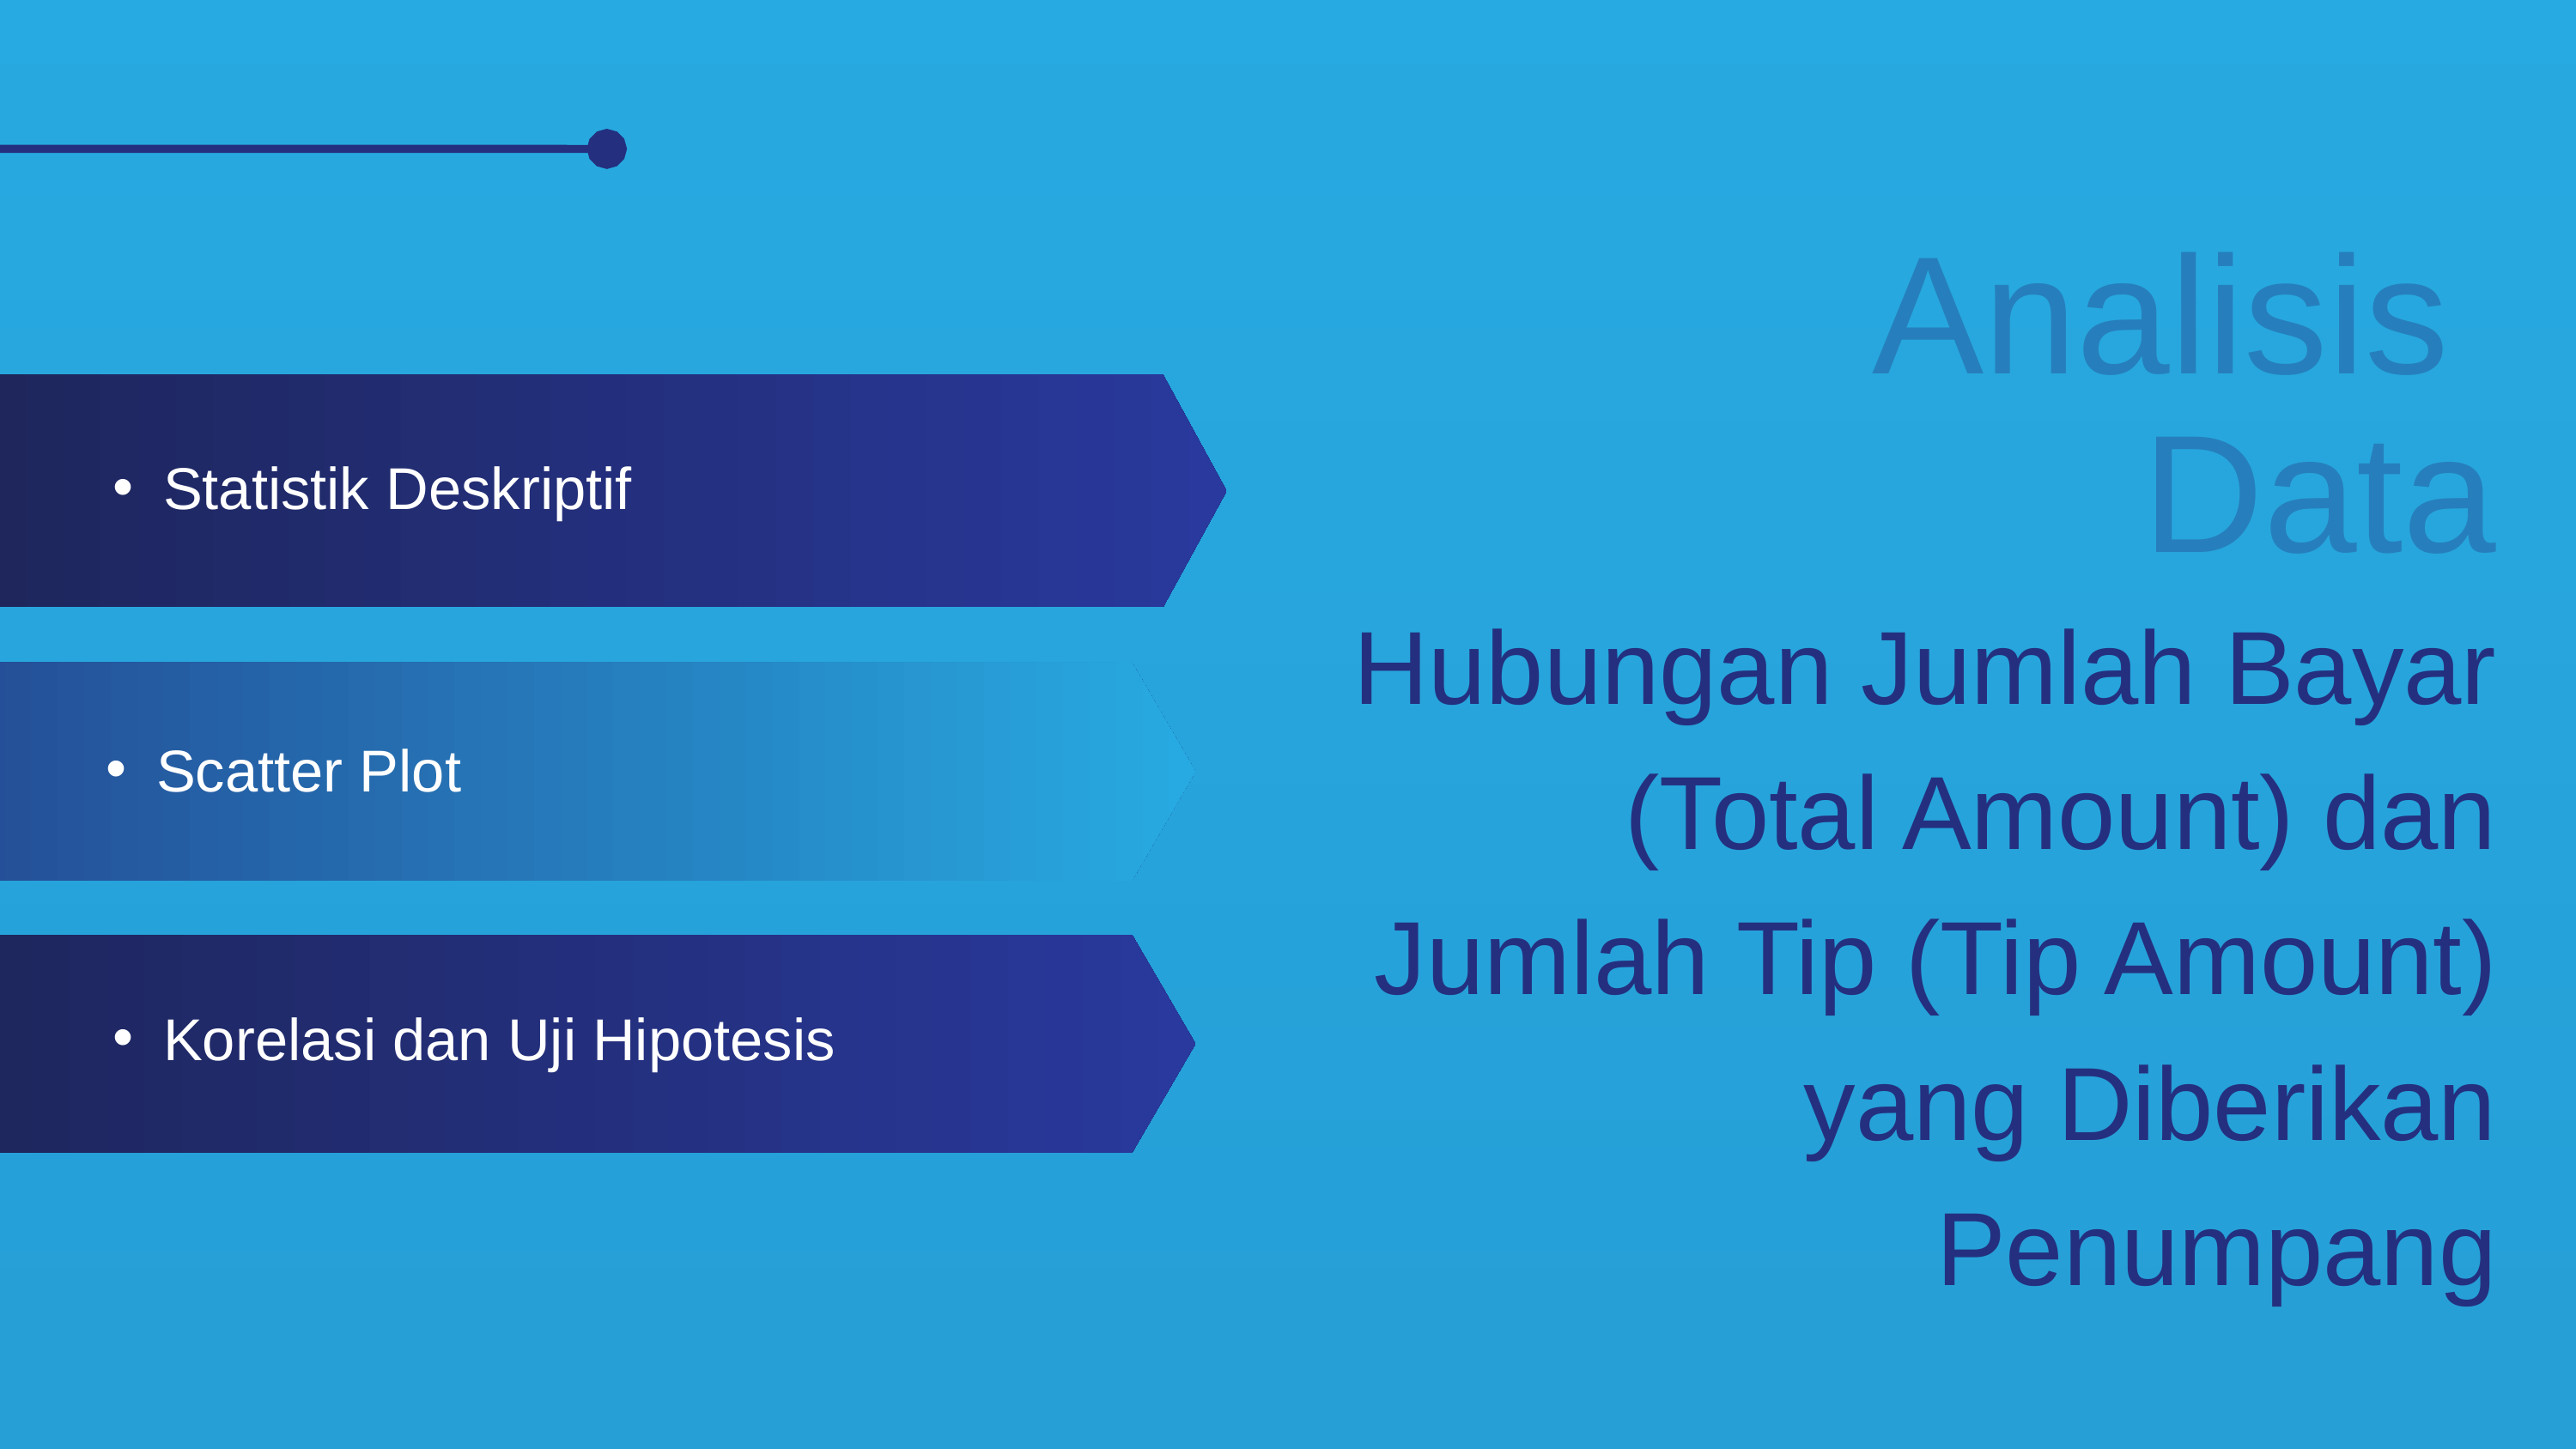

Analisis
Data

Statistik Deskriptif
Hubungan Jumlah Bayar (Total Amount) dan Jumlah Tip (Tip Amount) yang Diberikan Penumpang

Scatter Plot

Korelasi dan Uji Hipotesis